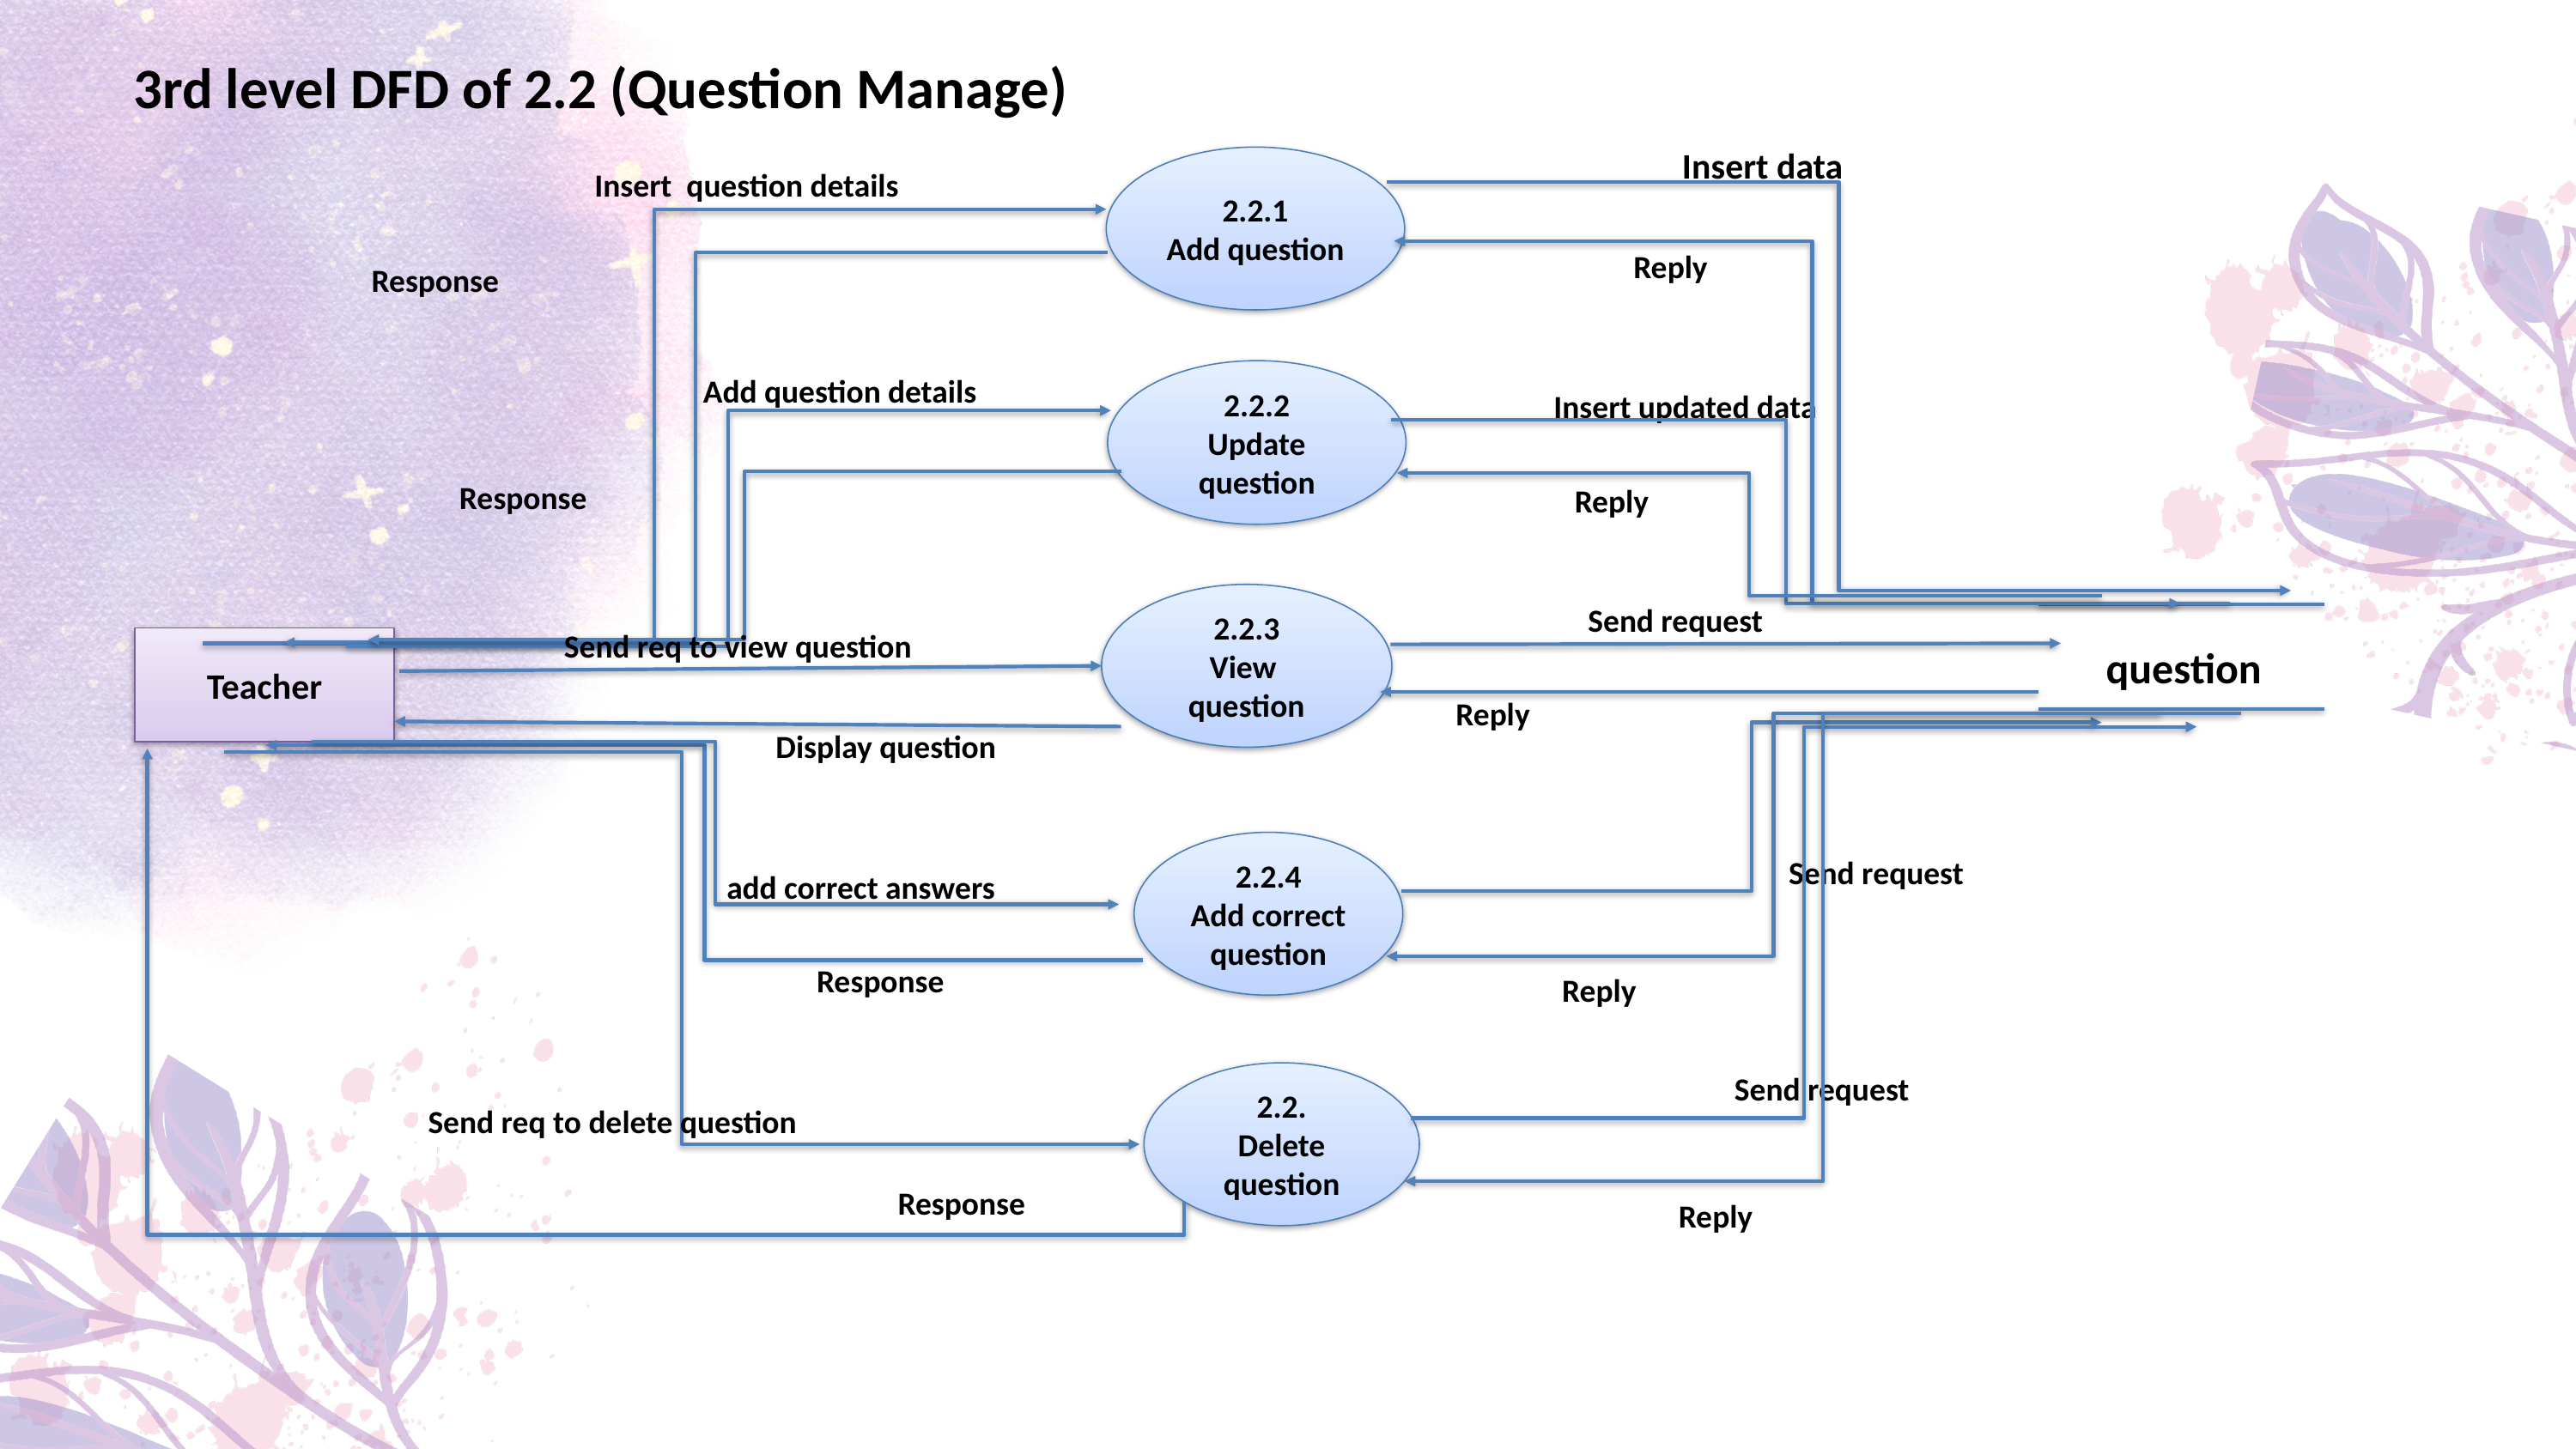

3rd level DFD of 2.2 (Question Manage)

Insert data
2.2.1
Add question

Insert  question details
Reply
Response
2.2.2
Update question
Add question details
Insert updated data
Response
Reply
2.2.3
View  question
Send request
question
Send req to view question
Teacher
Reply
Display question
2.2.4
Add correct question
Send request
 add correct answers

Response
Reply
2.2.
Delete question
Send request

Send req to delete question
Response
Reply